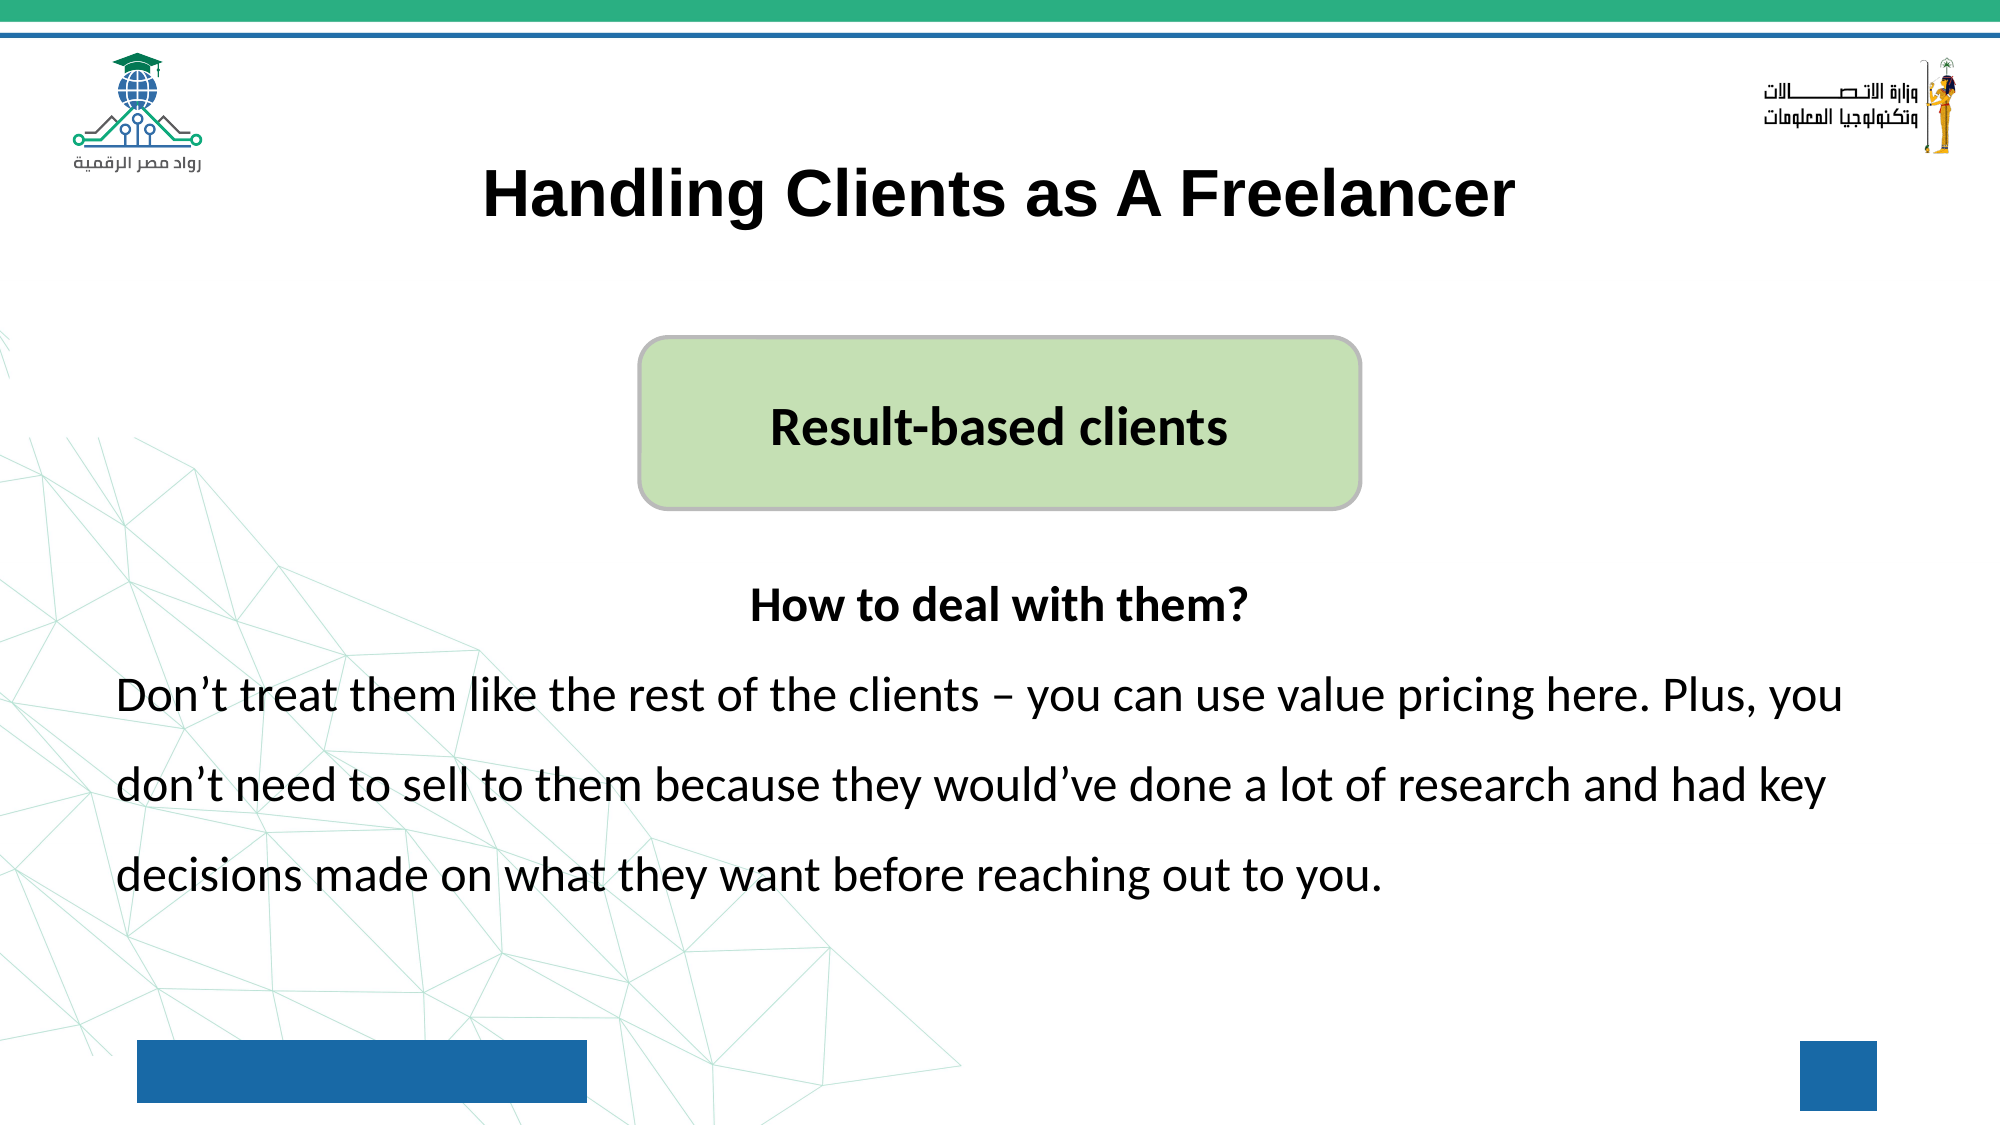

# Handling Clients as A Freelancer
Result-based clients
How to deal with them?
Don’t treat them like the rest of the clients – you can use value pricing here. Plus, you don’t need to sell to them because they would’ve done a lot of research and had key decisions made on what they want before reaching out to you.